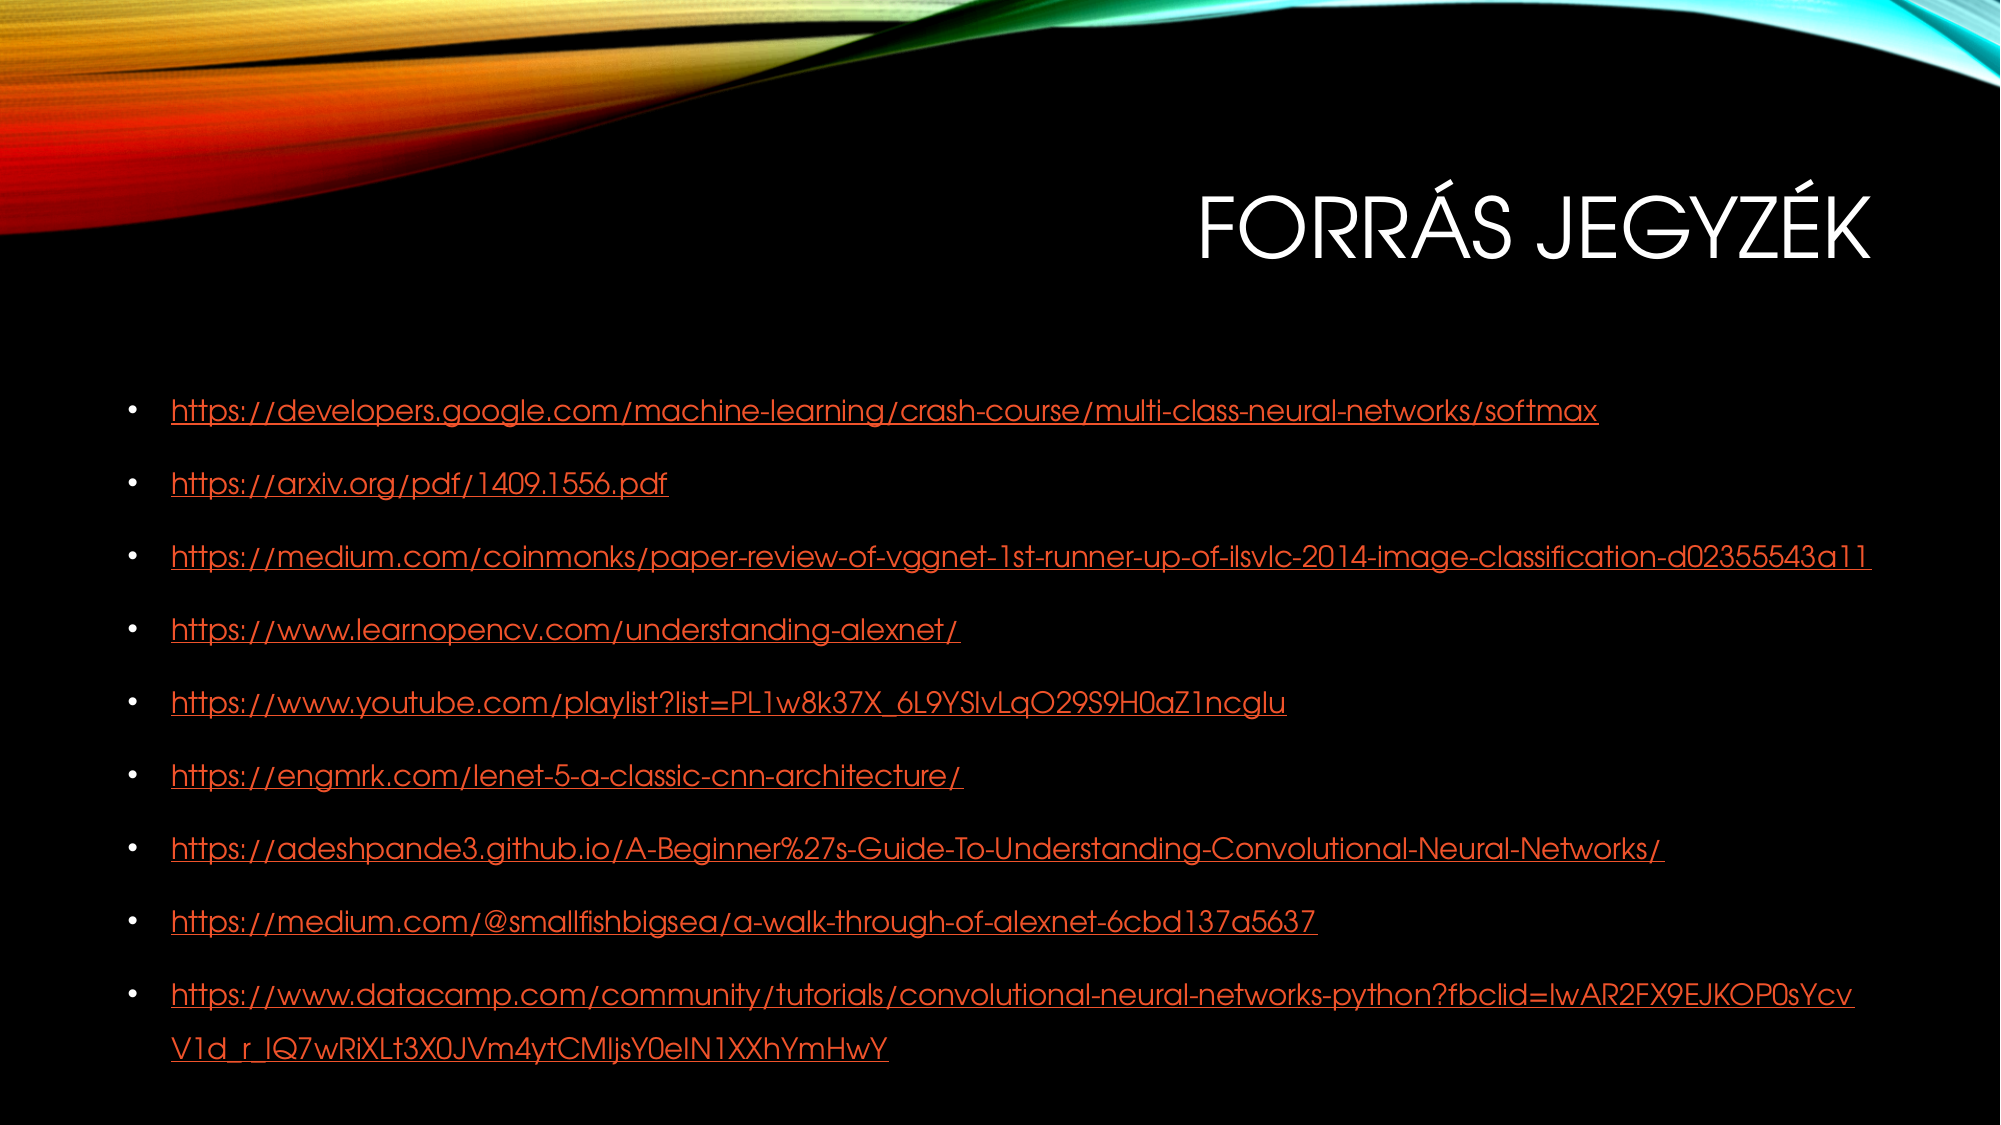

# Forrás jegyzék
https://developers.google.com/machine-learning/crash-course/multi-class-neural-networks/softmax
https://arxiv.org/pdf/1409.1556.pdf
https://medium.com/coinmonks/paper-review-of-vggnet-1st-runner-up-of-ilsvlc-2014-image-classification-d02355543a11
https://www.learnopencv.com/understanding-alexnet/
https://www.youtube.com/playlist?list=PL1w8k37X_6L9YSIvLqO29S9H0aZ1ncglu
https://engmrk.com/lenet-5-a-classic-cnn-architecture/
https://adeshpande3.github.io/A-Beginner%27s-Guide-To-Understanding-Convolutional-Neural-Networks/
https://medium.com/@smallfishbigsea/a-walk-through-of-alexnet-6cbd137a5637
https://www.datacamp.com/community/tutorials/convolutional-neural-networks-python?fbclid=IwAR2FX9EJKOP0sYcvV1d_r_IQ7wRiXLt3X0JVm4ytCMIjsY0eIN1XXhYmHwY